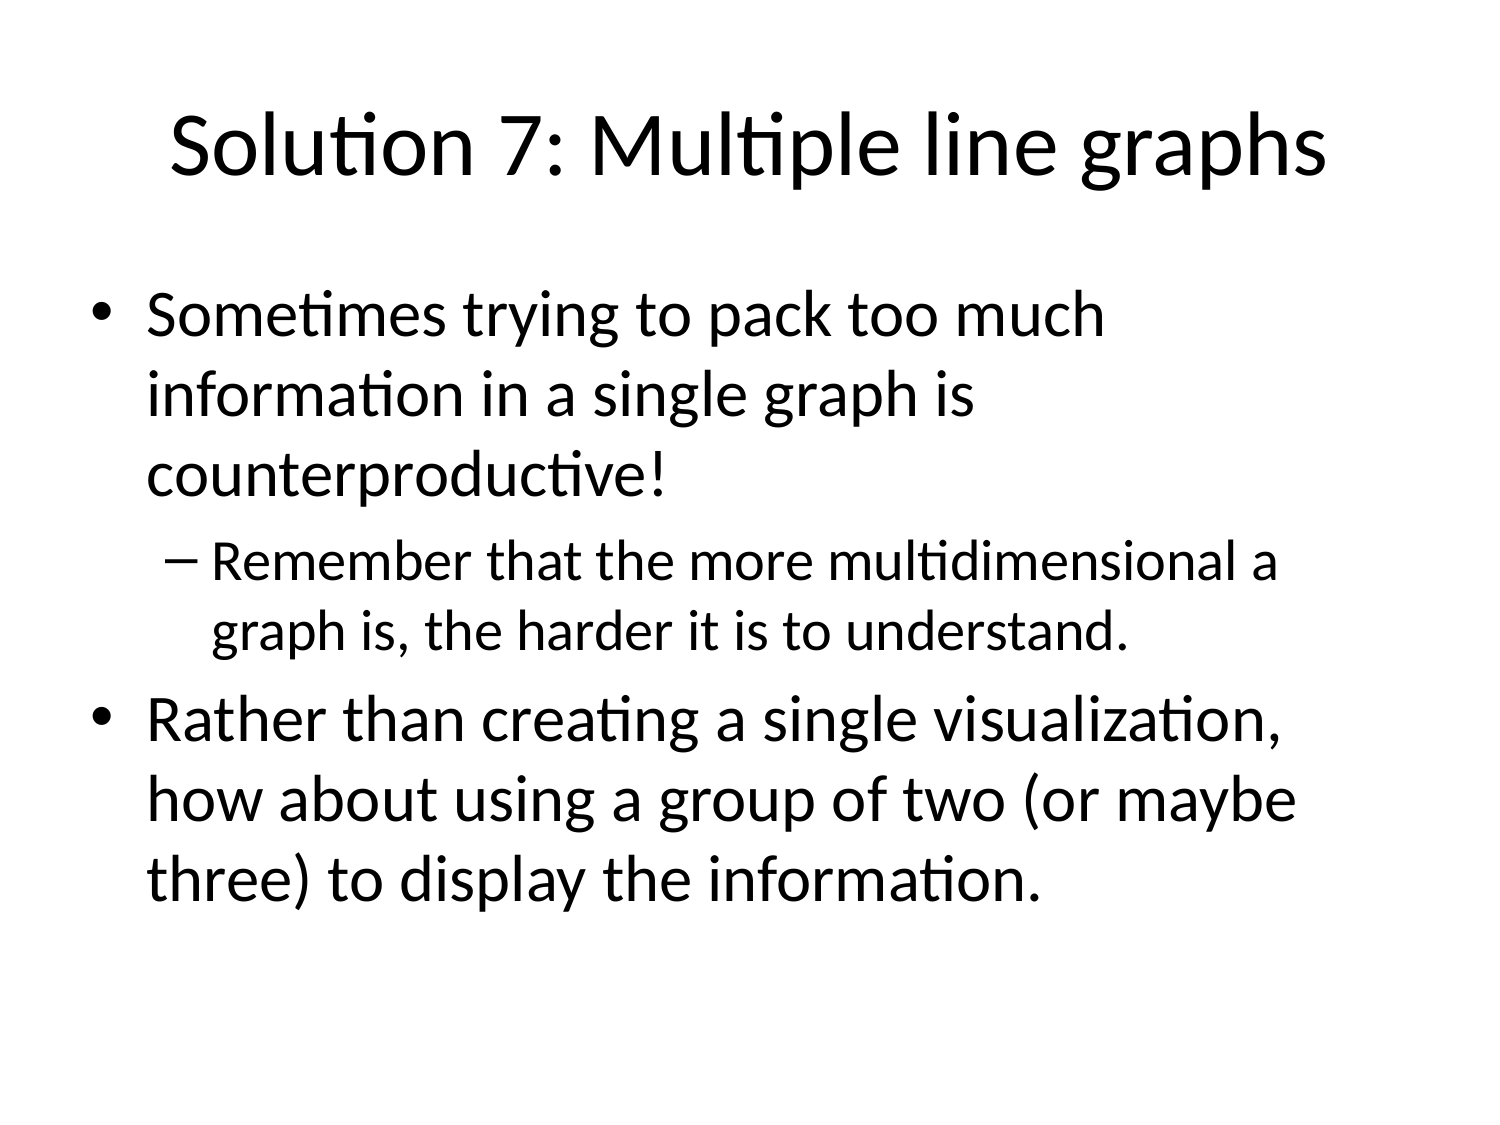

# Solution 7: Multiple line graphs
Sometimes trying to pack too much information in a single graph is counterproductive!
Remember that the more multidimensional a graph is, the harder it is to understand.
Rather than creating a single visualization, how about using a group of two (or maybe three) to display the information.